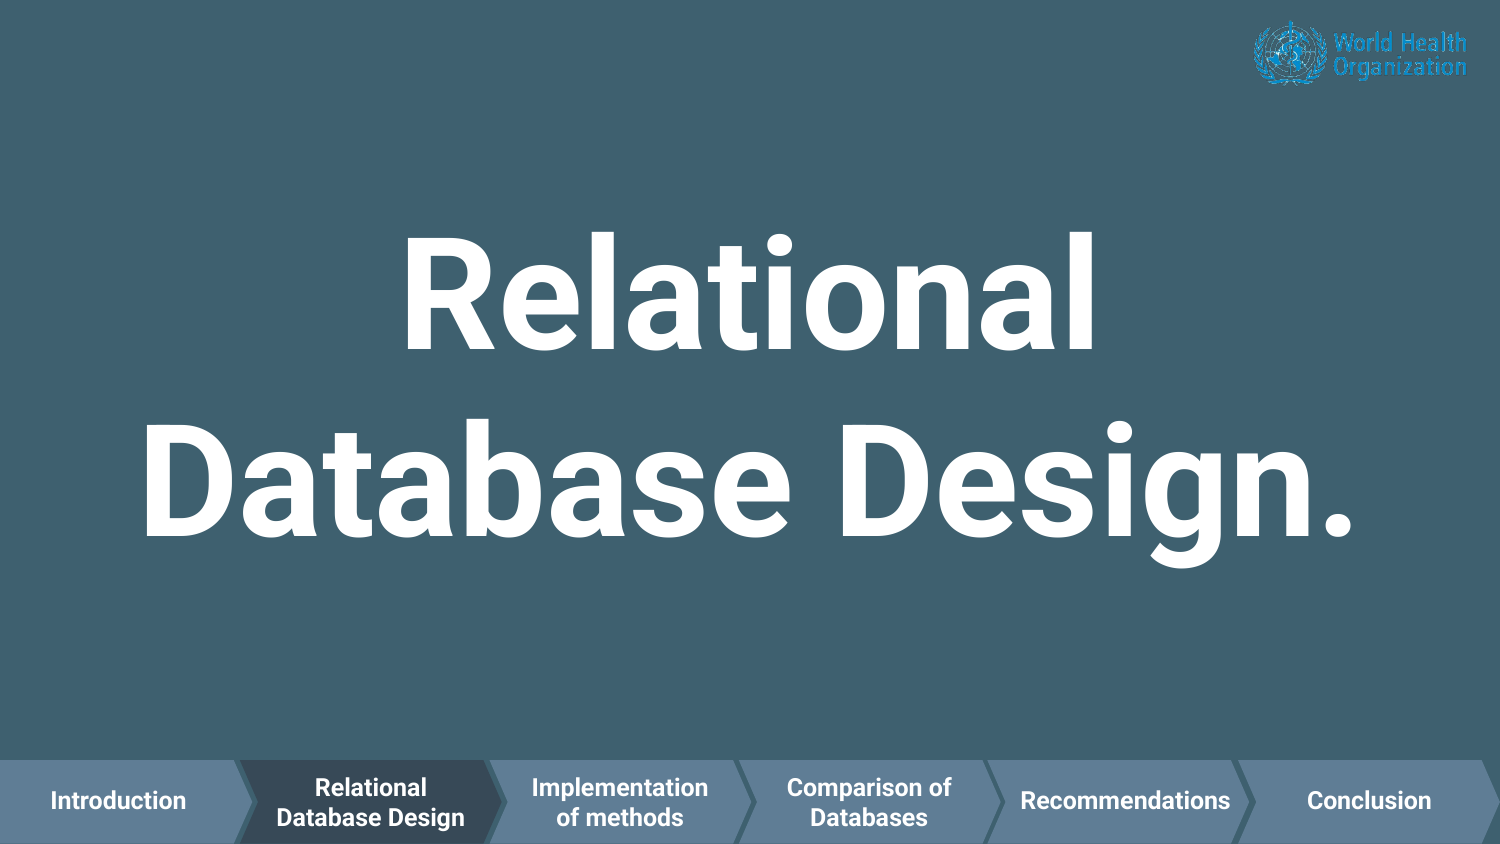

# Relational Database Design.
Relational Database Design
Implementation of methods
Comparison of Databases

Recommendations
Introduction
Conclusion